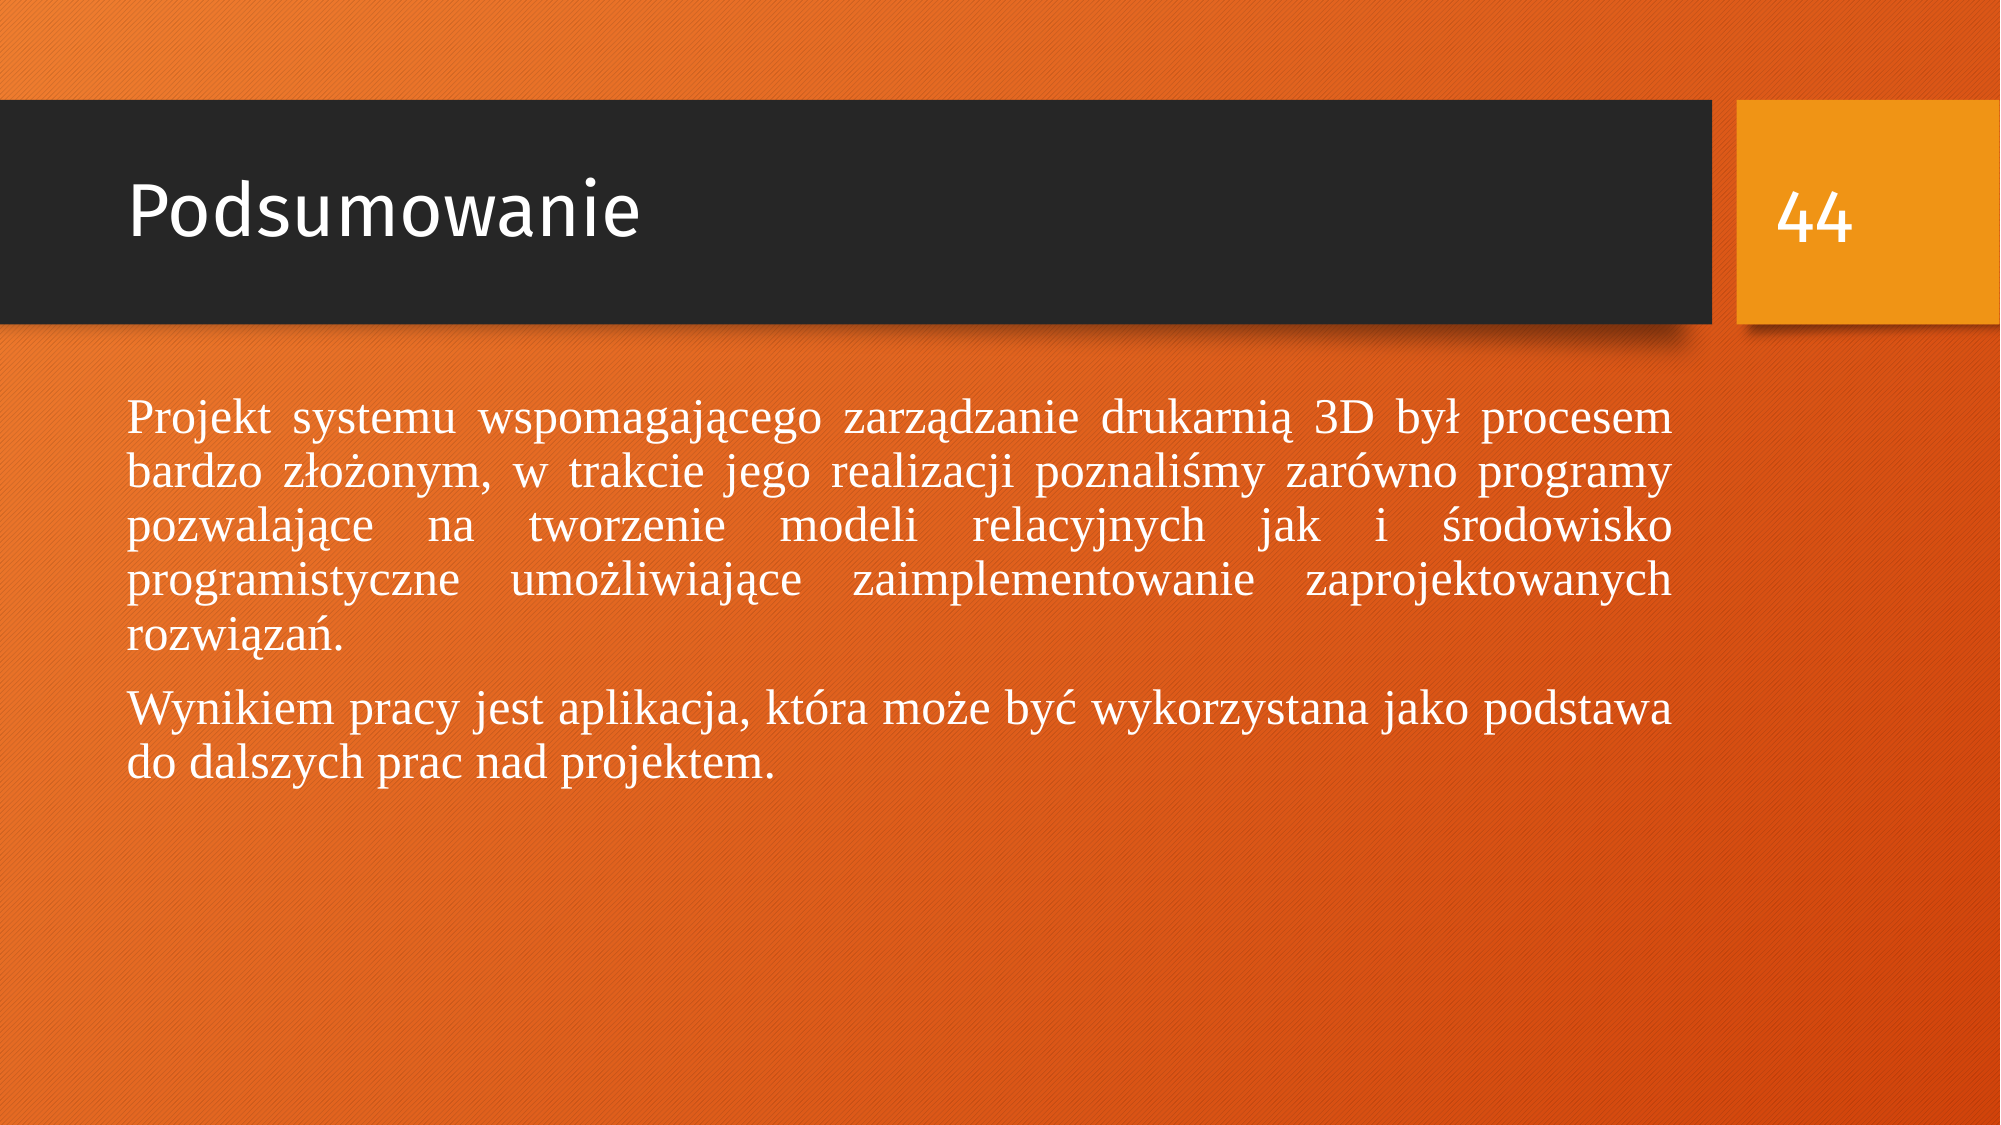

44
# Podsumowanie
Projekt systemu wspomagającego zarządzanie drukarnią 3D był procesem bardzo złożonym, w trakcie jego realizacji poznaliśmy zarówno programy pozwalające na tworzenie modeli relacyjnych jak i środowisko programistyczne umożliwiające zaimplementowanie zaprojektowanych rozwiązań.
Wynikiem pracy jest aplikacja, która może być wykorzystana jako podstawa do dalszych prac nad projektem.